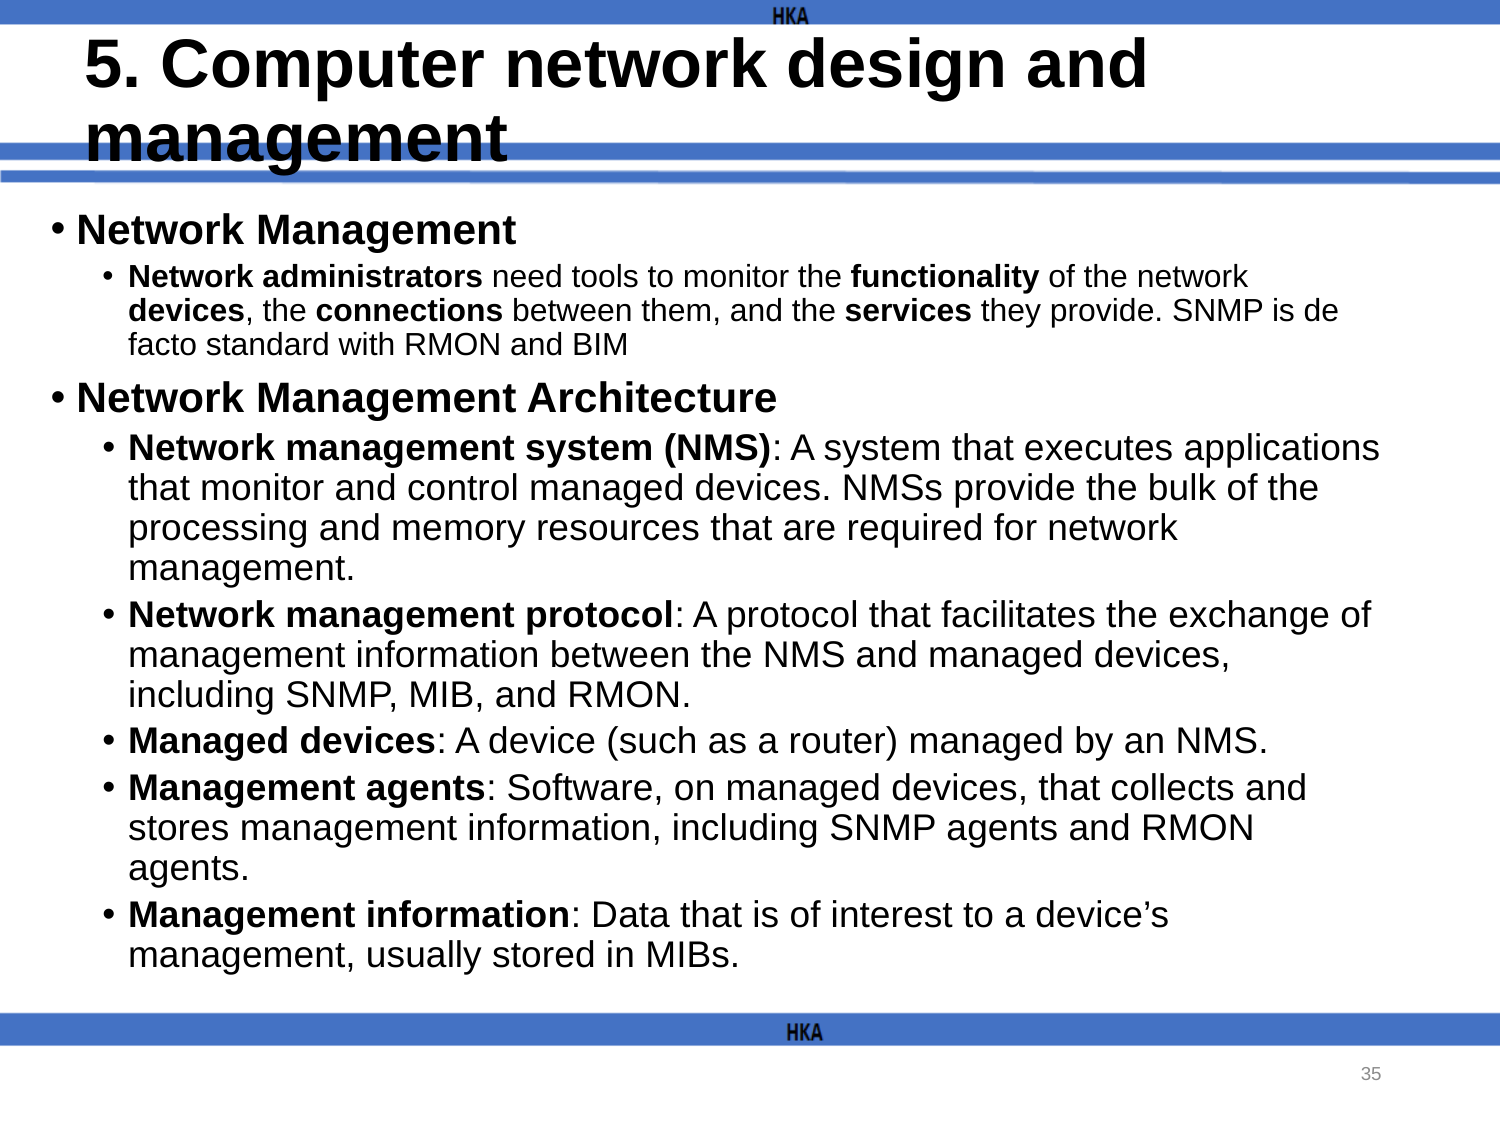

# 5. Computer network design and management
Network Management
Network administrators need tools to monitor the functionality of the network devices, the connections between them, and the services they provide. SNMP is de facto standard with RMON and BIM
Network Management Architecture
Network management system (NMS): A system that executes applications that monitor and control managed devices. NMSs provide the bulk of the processing and memory resources that are required for network management.
Network management protocol: A protocol that facilitates the exchange of management information between the NMS and managed devices, including SNMP, MIB, and RMON.
Managed devices: A device (such as a router) managed by an NMS.
Management agents: Software, on managed devices, that collects and stores management information, including SNMP agents and RMON agents.
Management information: Data that is of interest to a device’s management, usually stored in MIBs.

35